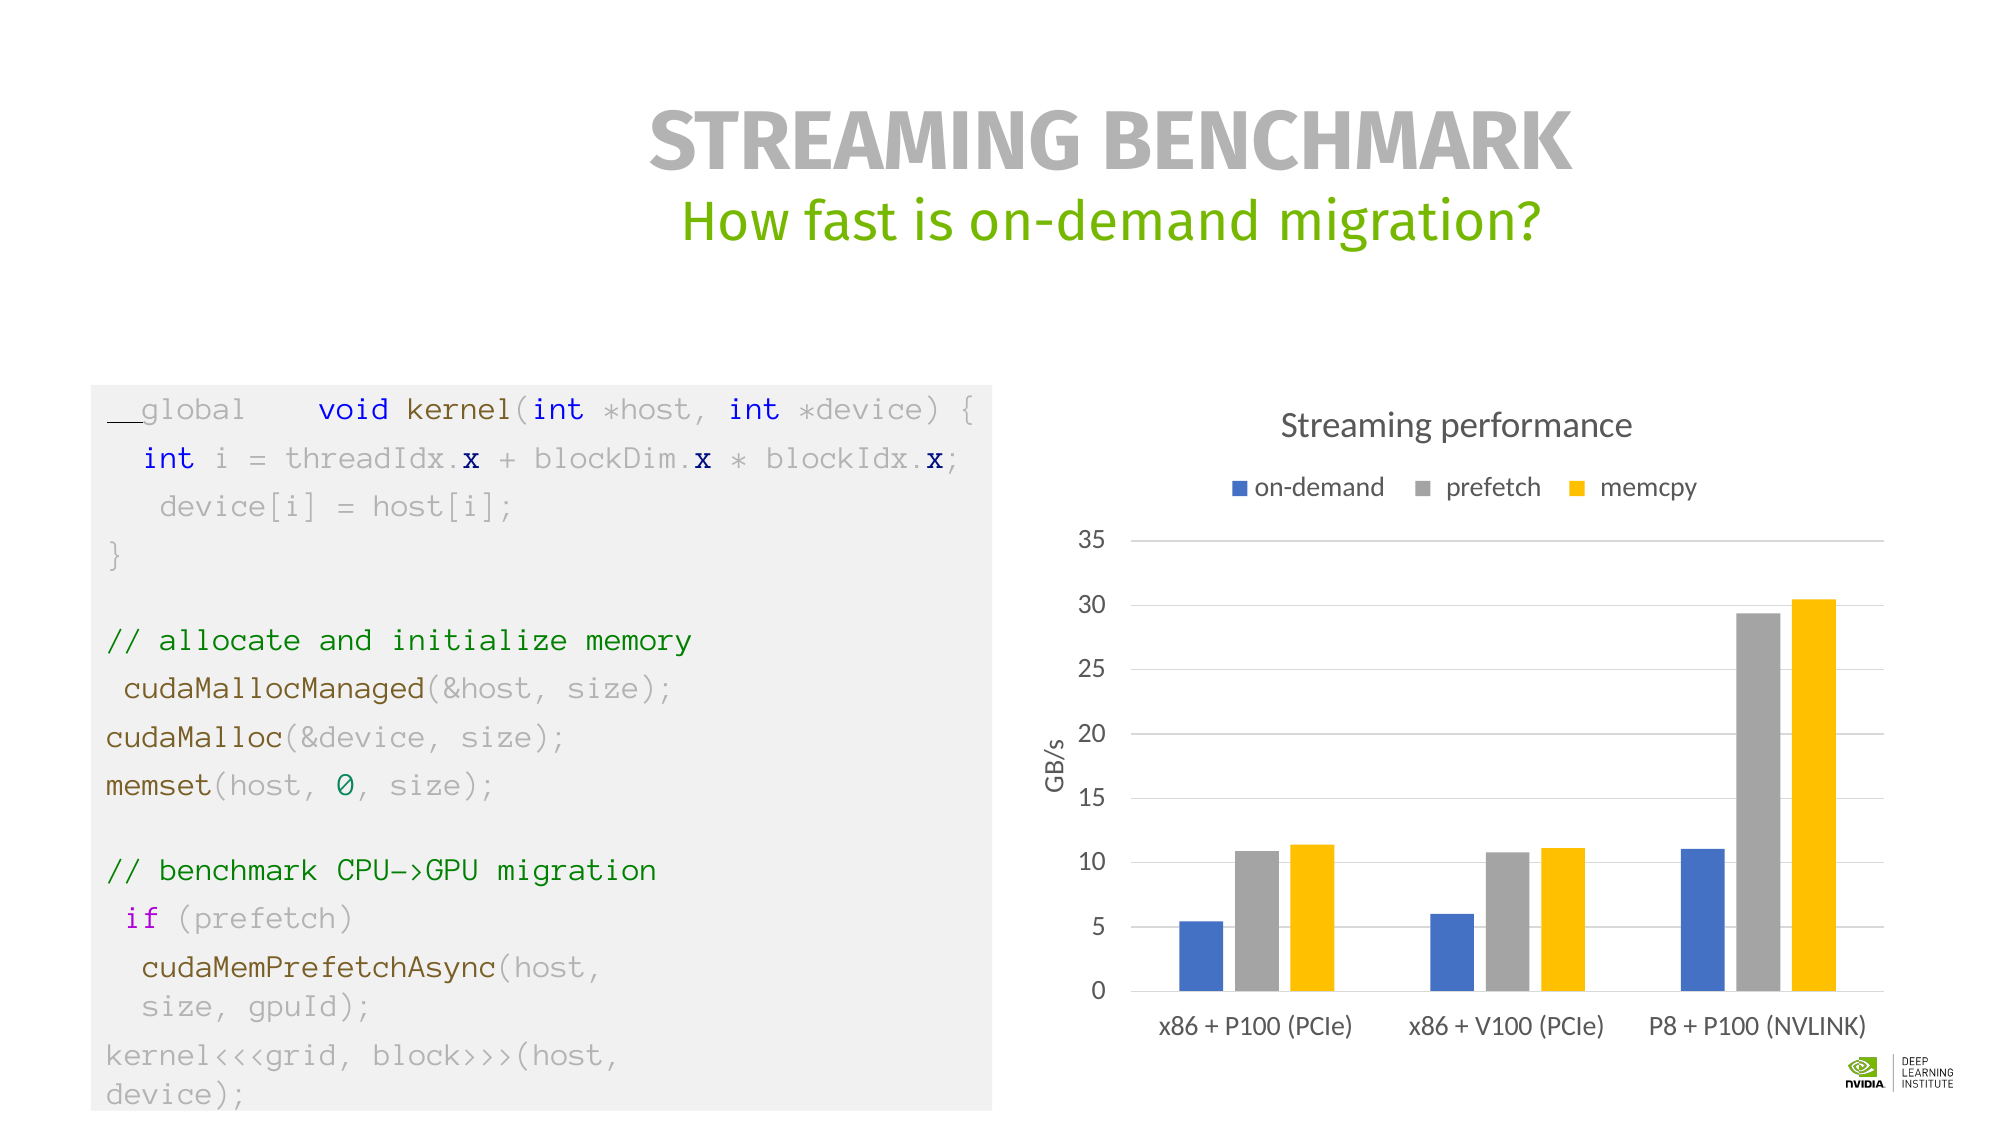

139
# STREAMING BENCHMARK
How fast is on-demand migration?
  global	void kernel(int *host, int *device) {
int i = threadIdx.x + blockDim.x * blockIdx.x;  device[i] = host[i];
}

// allocate and initialize memory  cudaMallocManaged(&host, size);  cudaMalloc(&device, size);  memset(host, 0, size);

// benchmark CPU->GPU migration  if (prefetch)
cudaMemPrefetchAsync(host, size, gpuId);
kernel<<<grid, block>>>(host, device);
Streaming performance
on-demand	prefetch	memcpy

35

30

25
20
GB/s
15
10
5
0
x86 + P100 (PCIe)
x86 + V100 (PCIe)
P8 + P100 (NVLINK)